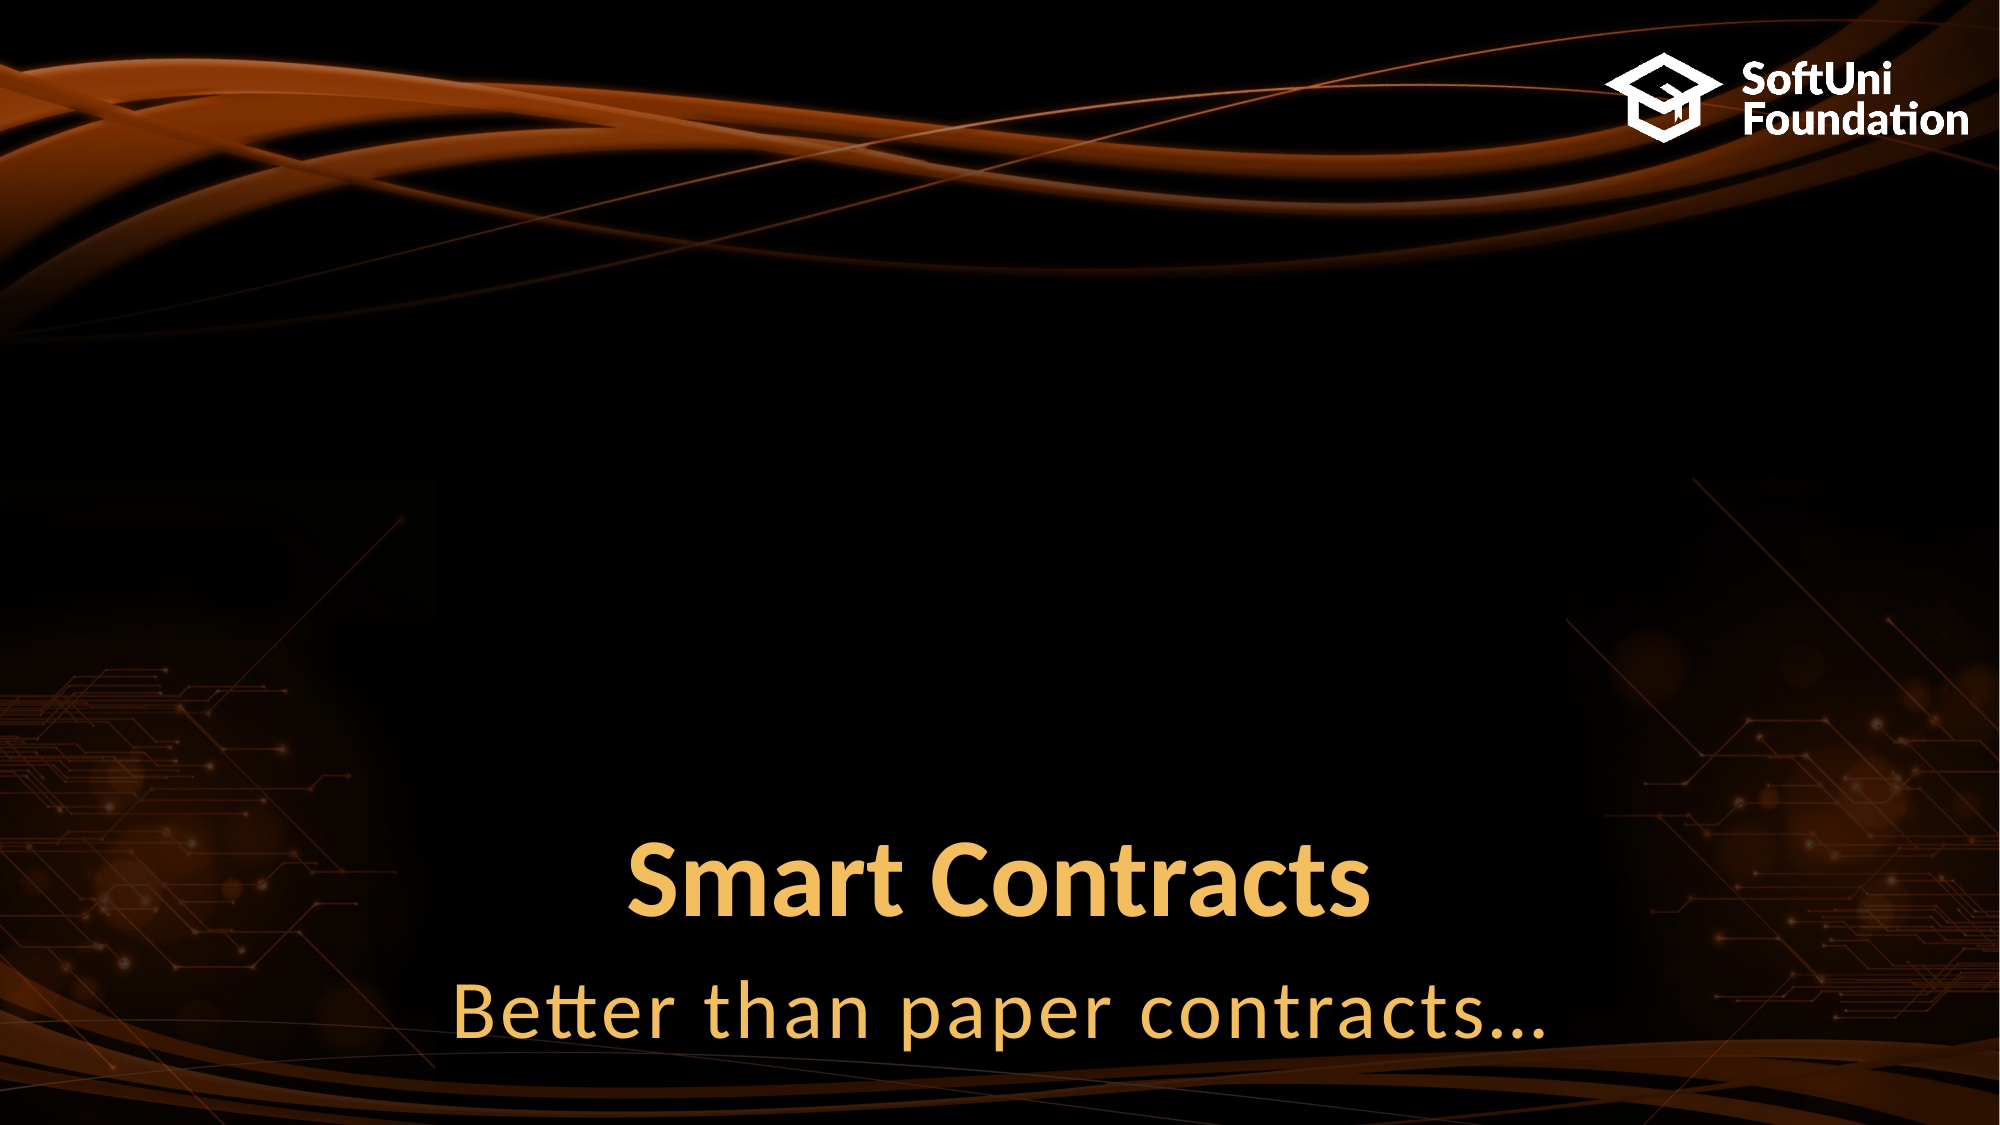

# Smart Contracts
Better than paper contracts…